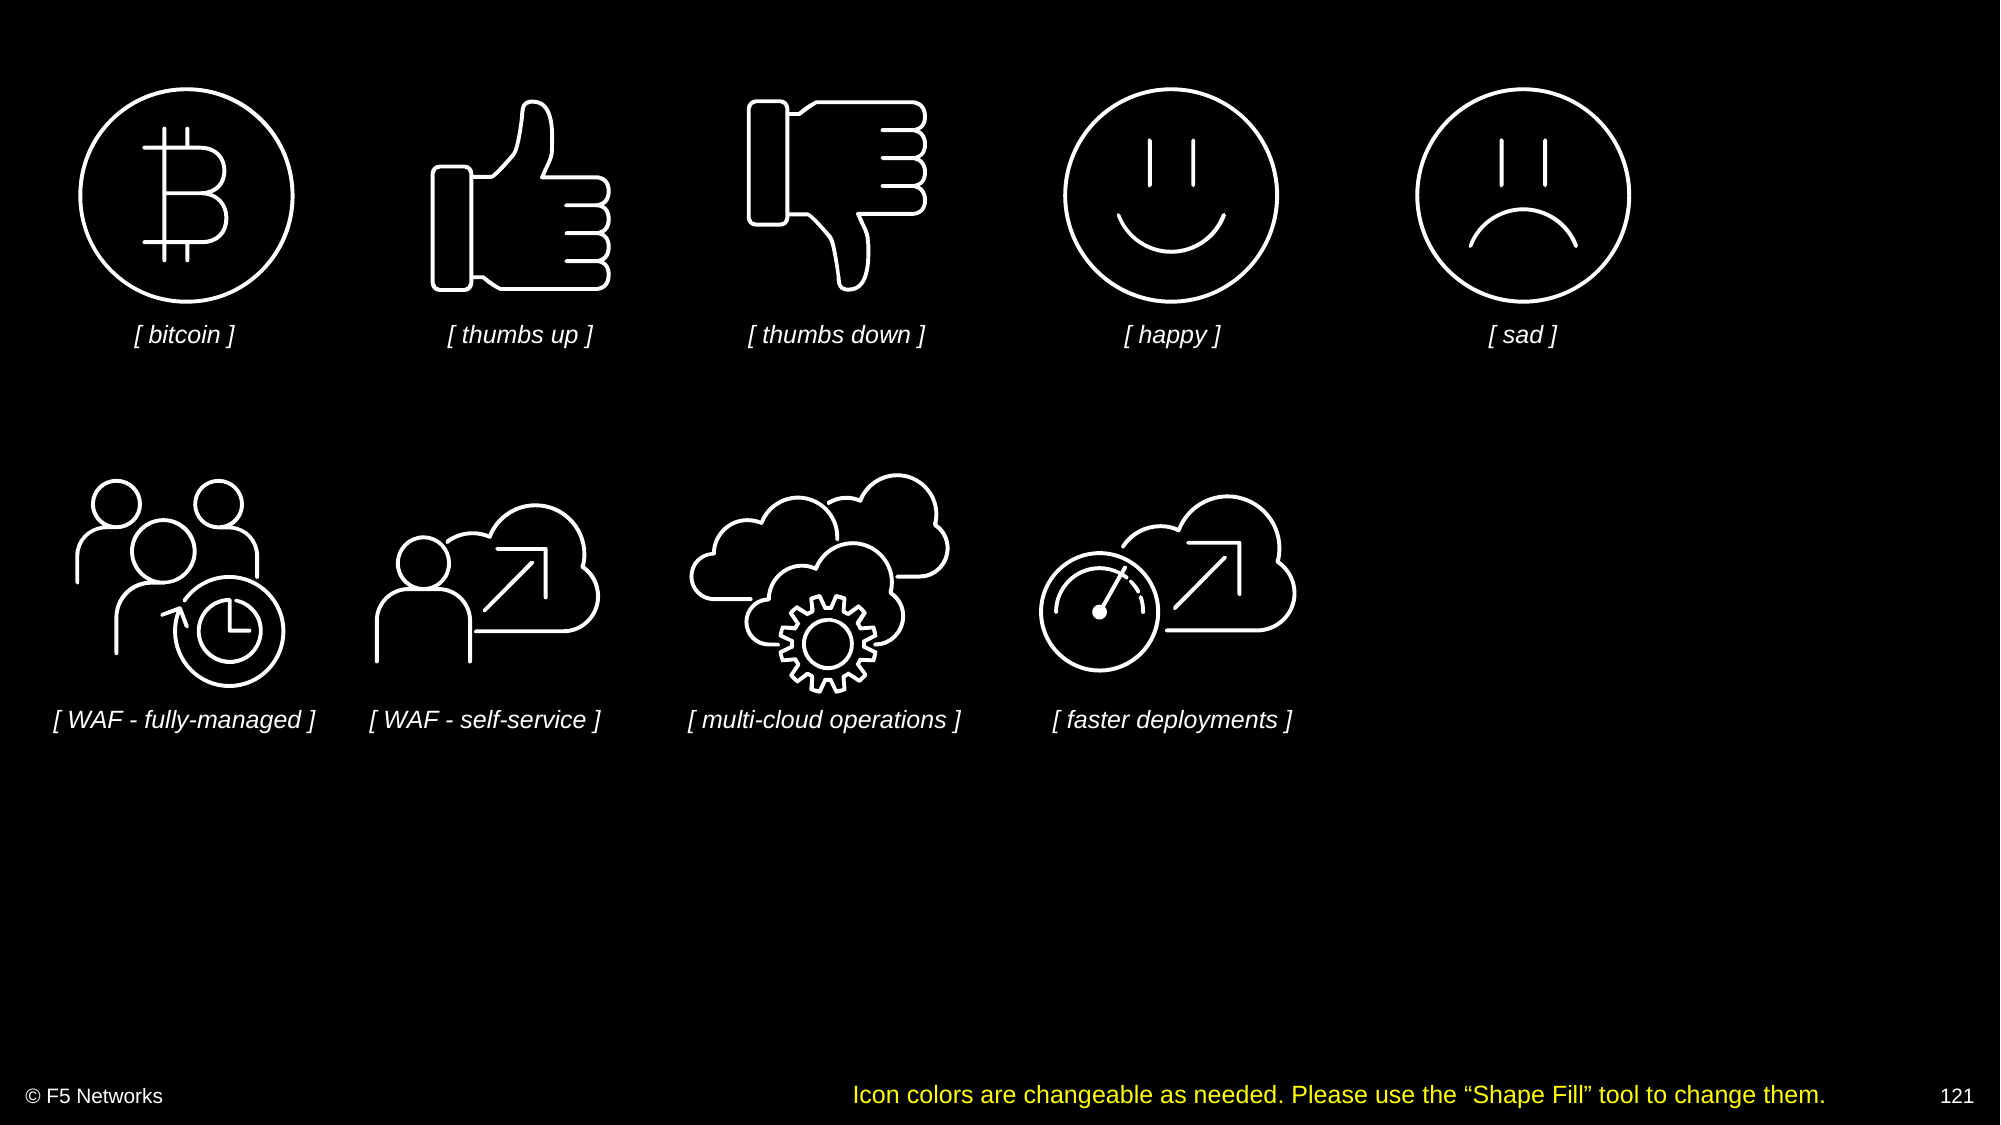

[ bitcoin ]
[ thumbs up ]
[ thumbs down ]
[ happy ]
[ sad ]

[ WAF - fully-managed ]
[ WAF - self-service ]
[ multi-cloud operations ]
[ faster deployments ]
© F5 Networks
121
Icon colors are changeable as needed. Please use the “Shape Fill” tool to change them.